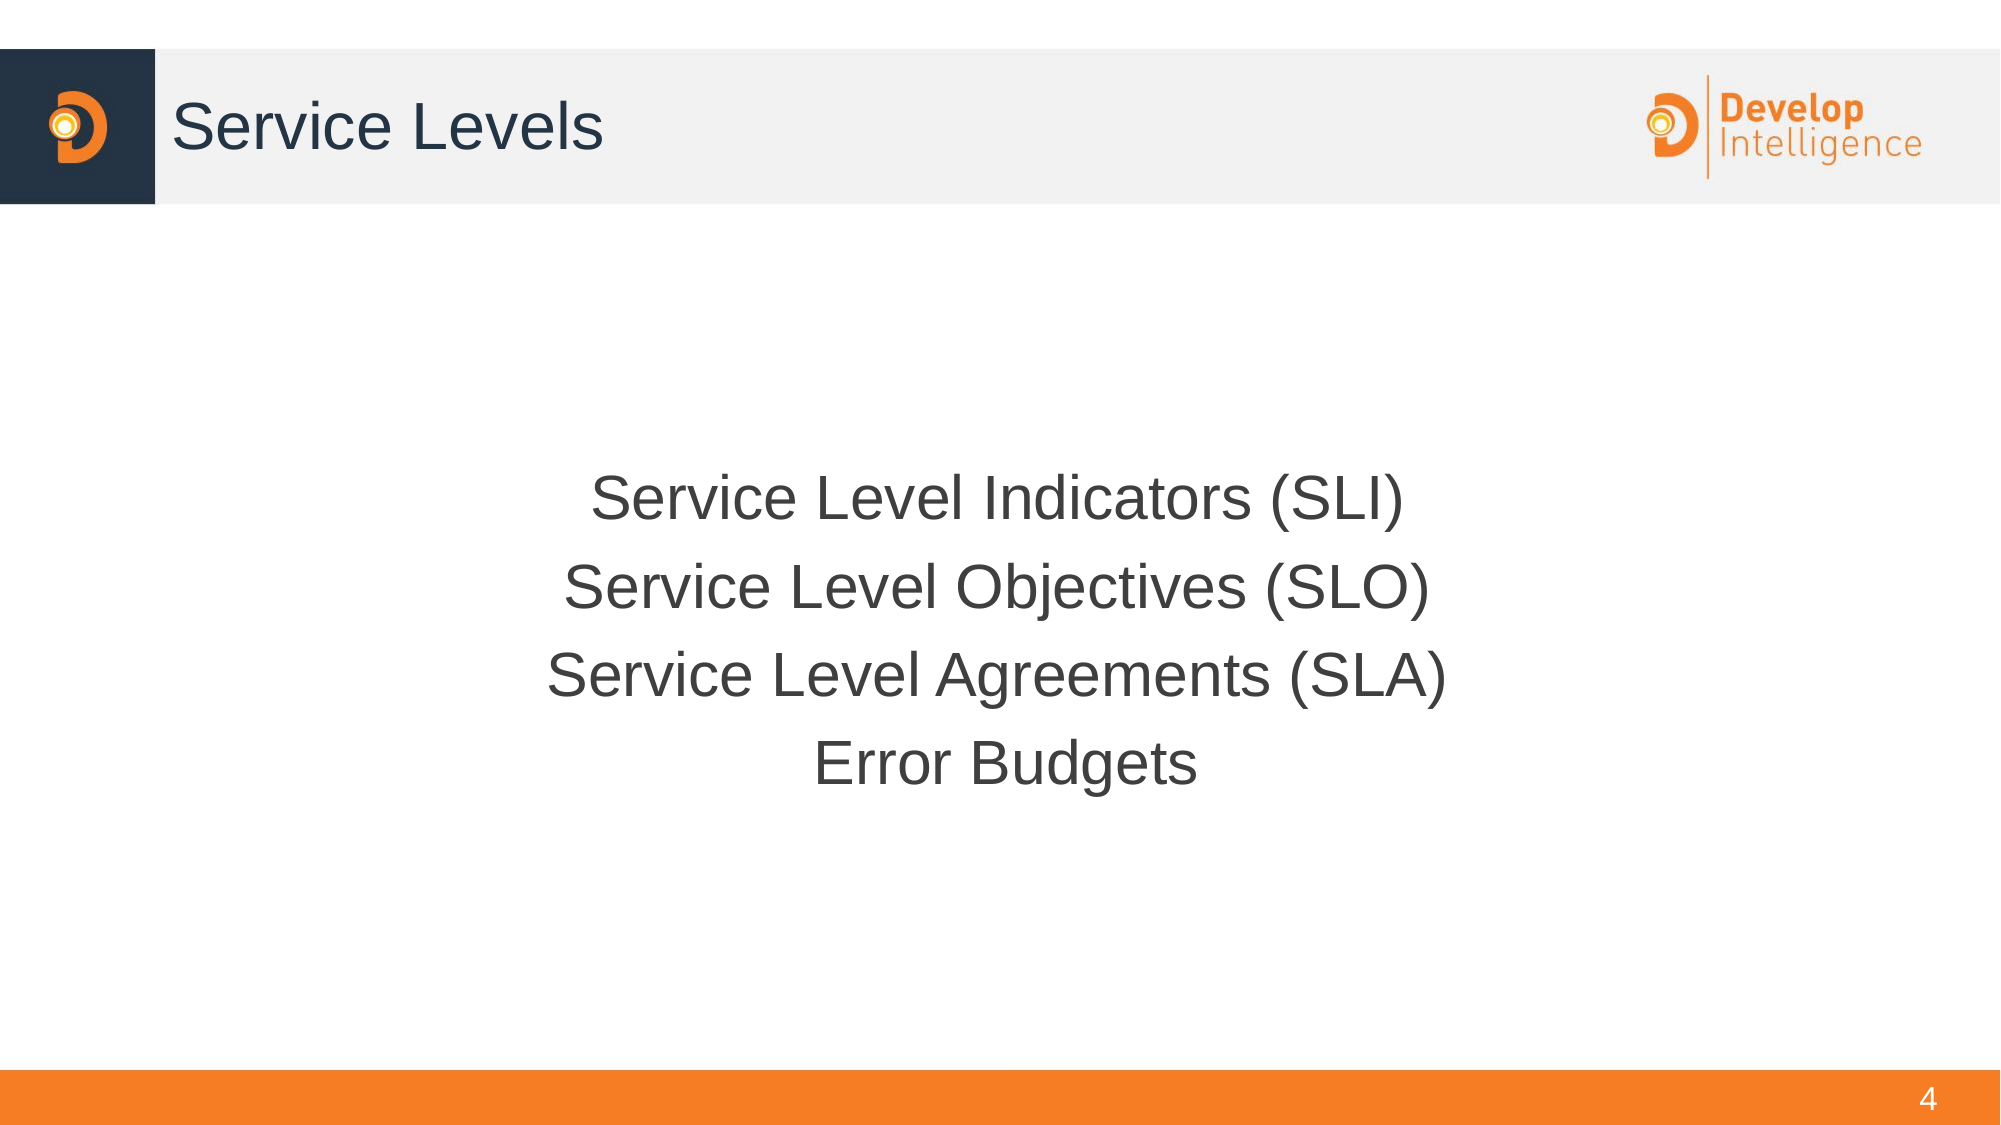

# Service Levels
Service Level Indicators (SLI)
Service Level Objectives (SLO)
Service Level Agreements (SLA)
 Error Budgets
4